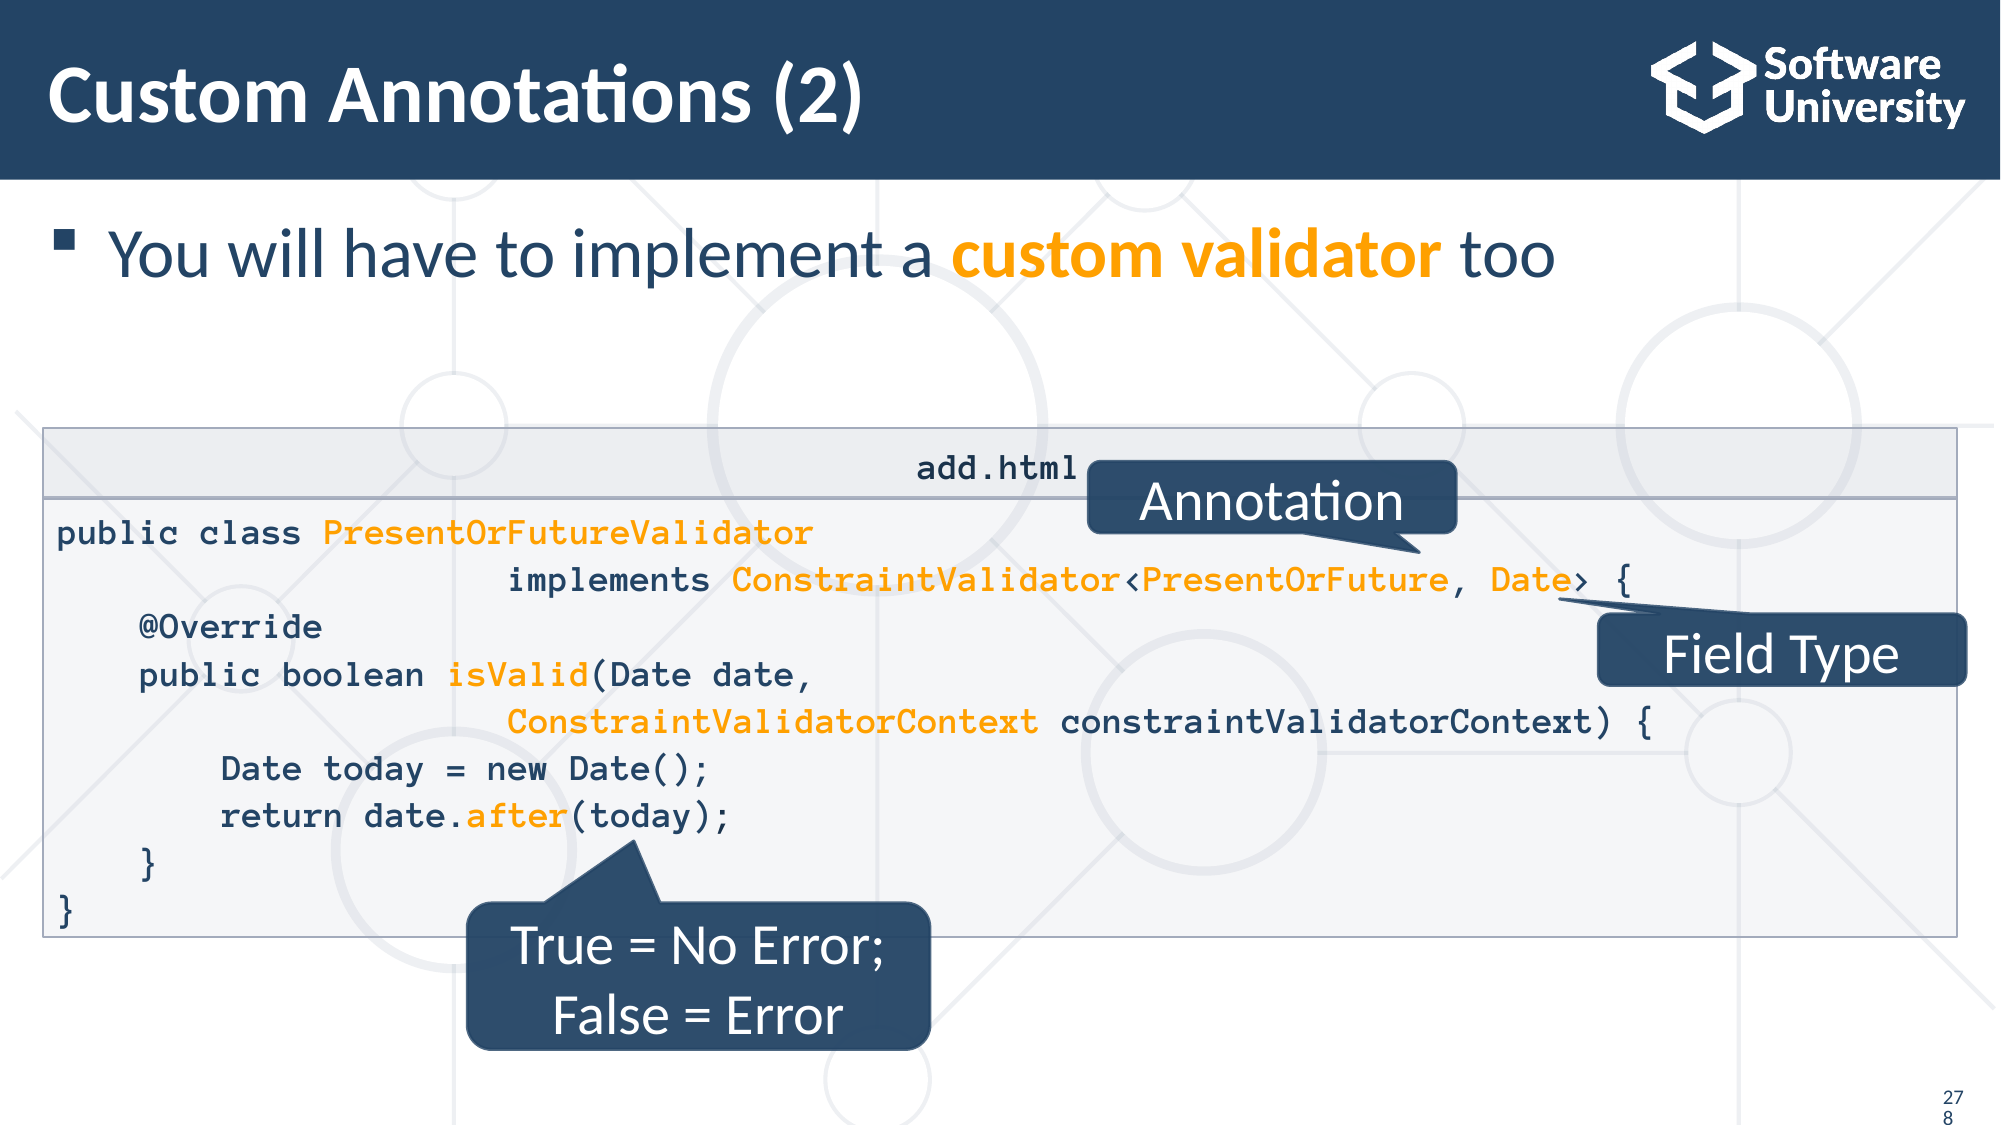

# Custom Annotations (2)
You will have to implement a custom validator too
add.html
Annotation
public class PresentOrFutureValidator
			implements ConstraintValidator<PresentOrFuture, Date> {
    @Override
    public boolean isValid(Date date,
                      ConstraintValidatorContext constraintValidatorContext) {
        Date today = new Date();
        return date.after(today);
    }
}
Field Type
True = No Error; False = Error
278